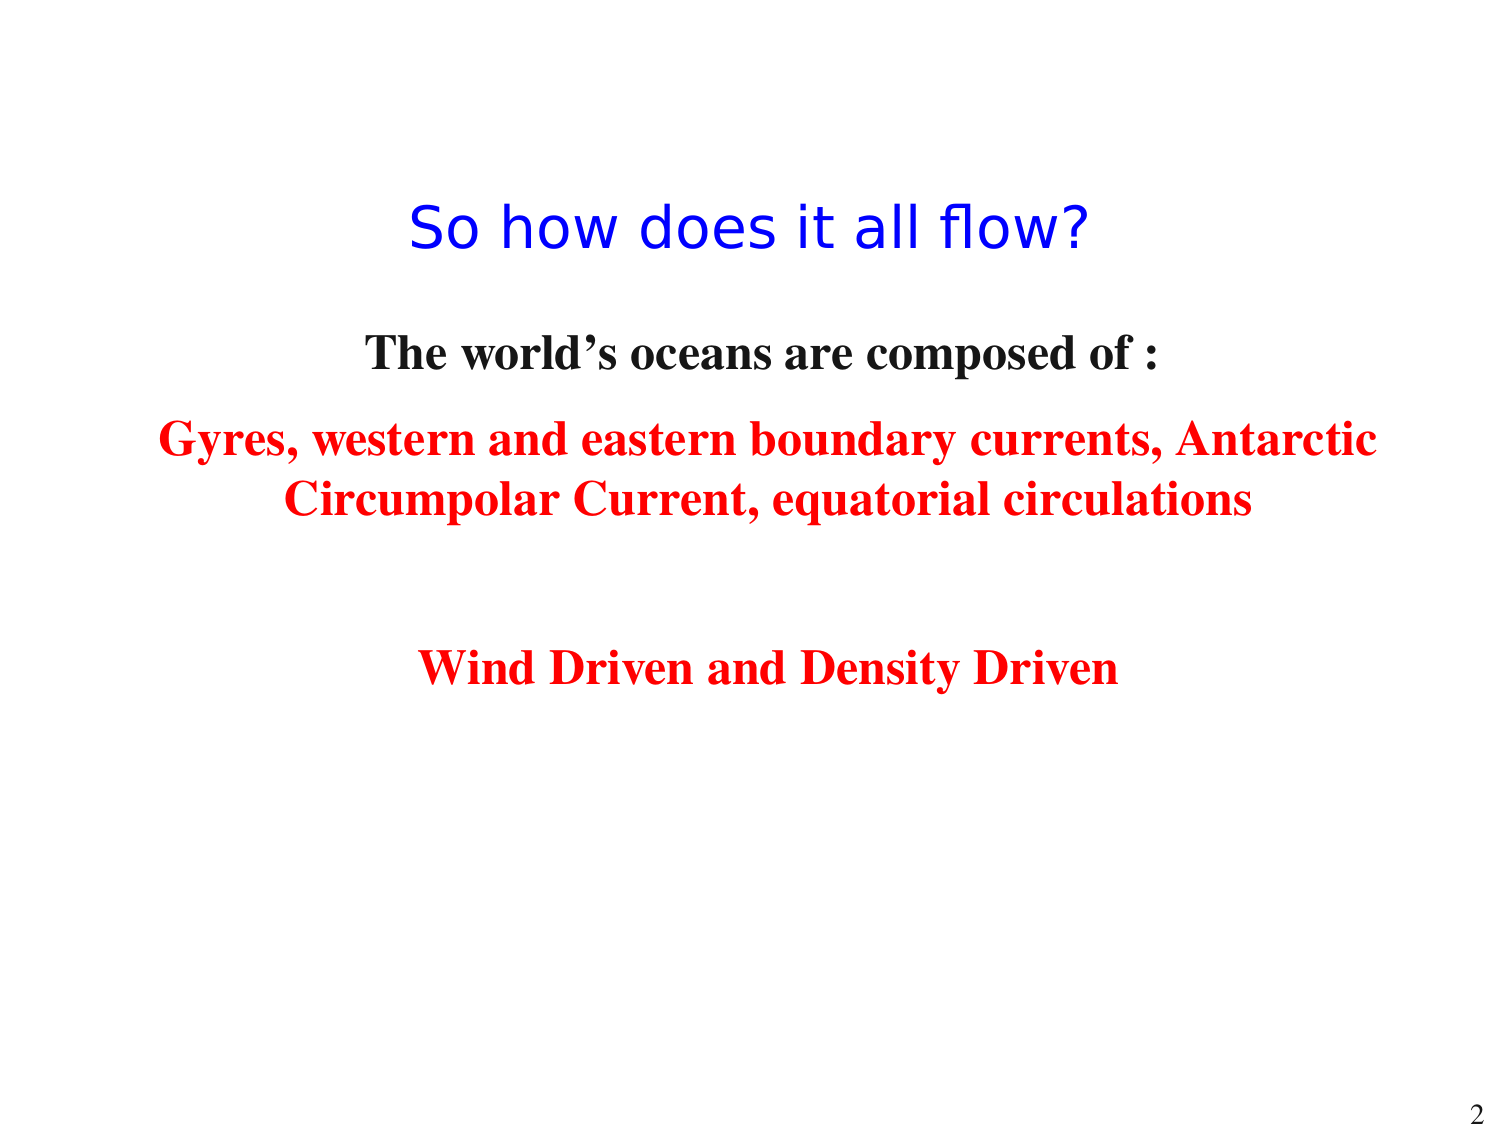

# So how does it all flow?
The world’s oceans are composed of :
Gyres, western and eastern boundary currents, Antarctic Circumpolar Current, equatorial circulations

Wind Driven and Density Driven
2